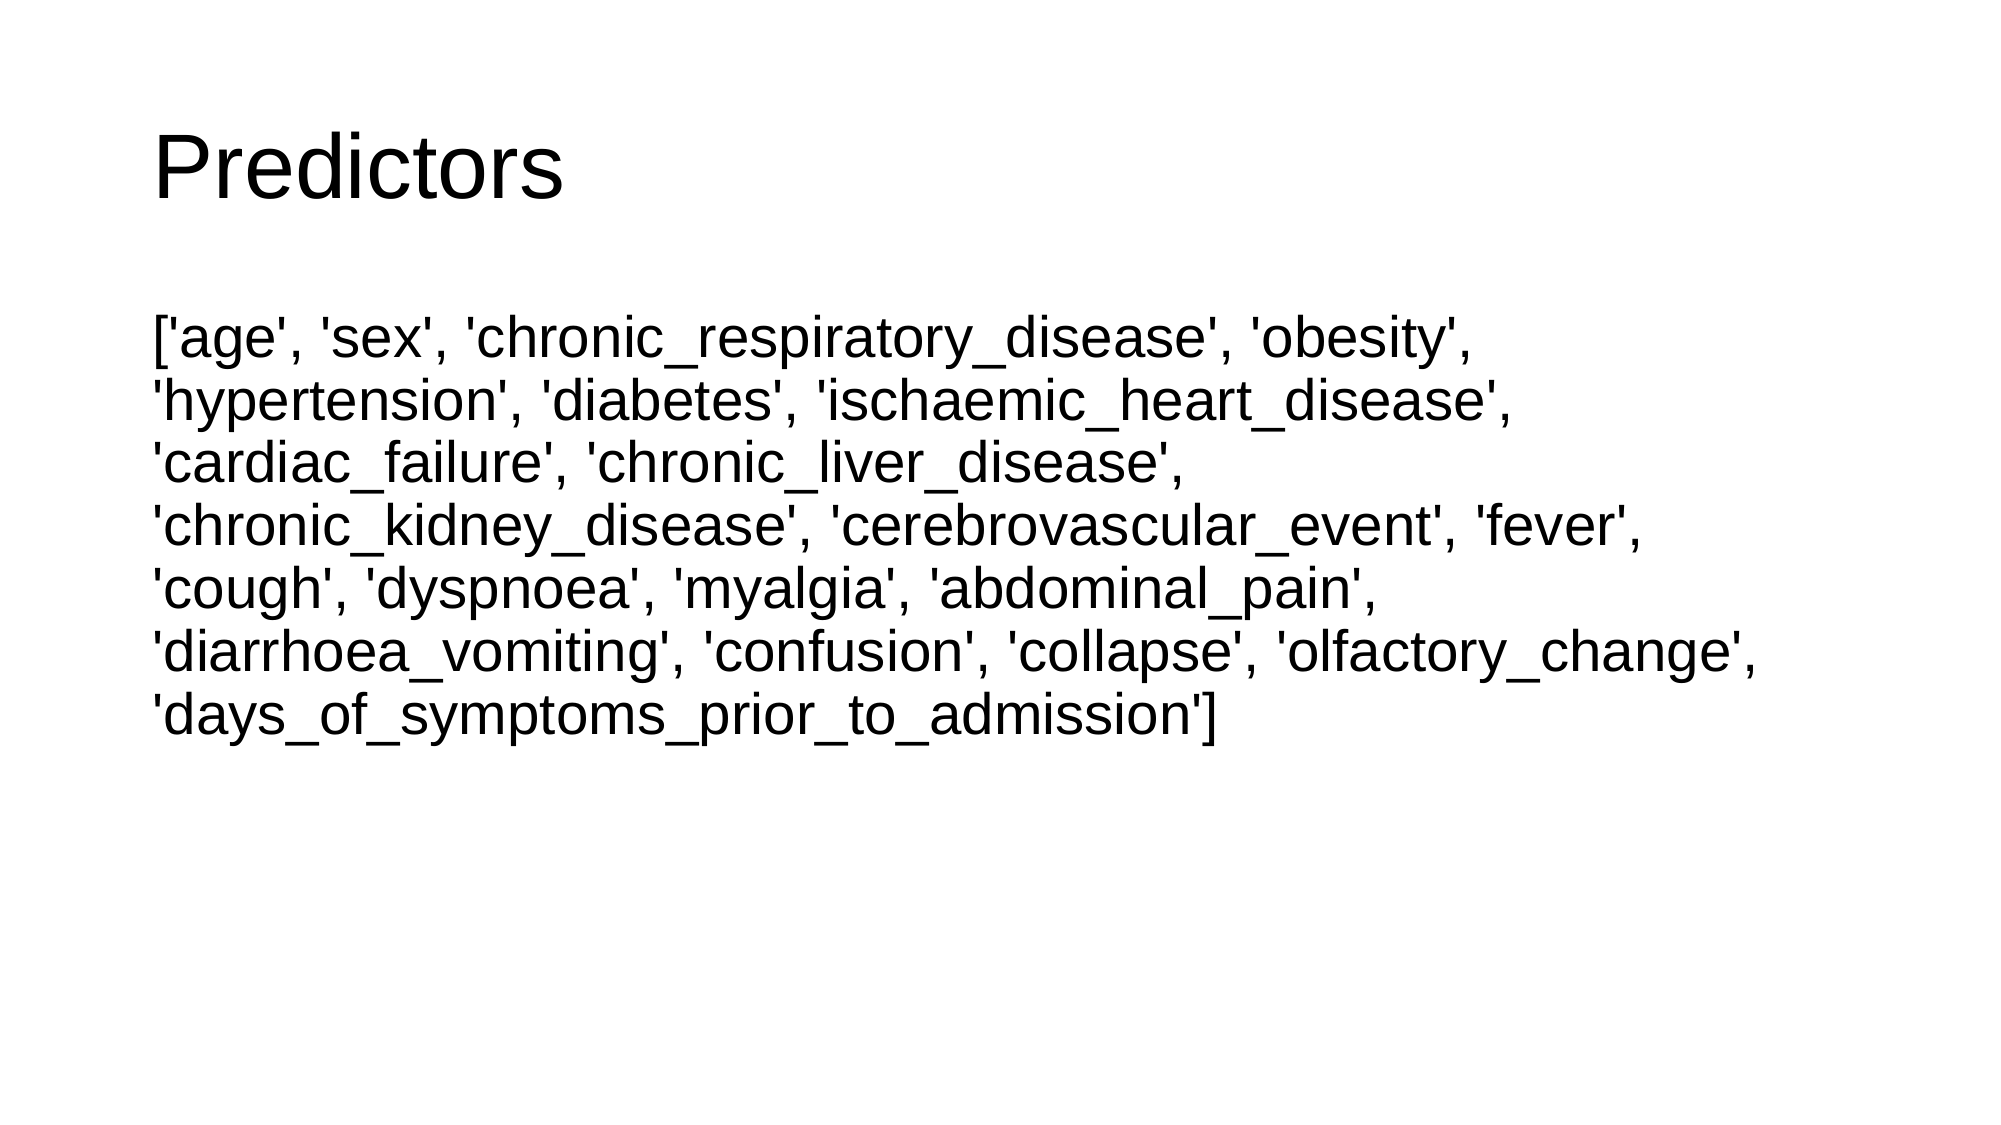

# Predictors
['age', 'sex', 'chronic_respiratory_disease', 'obesity', 'hypertension', 'diabetes', 'ischaemic_heart_disease', 'cardiac_failure', 'chronic_liver_disease', 'chronic_kidney_disease', 'cerebrovascular_event', 'fever', 'cough', 'dyspnoea', 'myalgia', 'abdominal_pain', 'diarrhoea_vomiting', 'confusion', 'collapse', 'olfactory_change', 'days_of_symptoms_prior_to_admission']